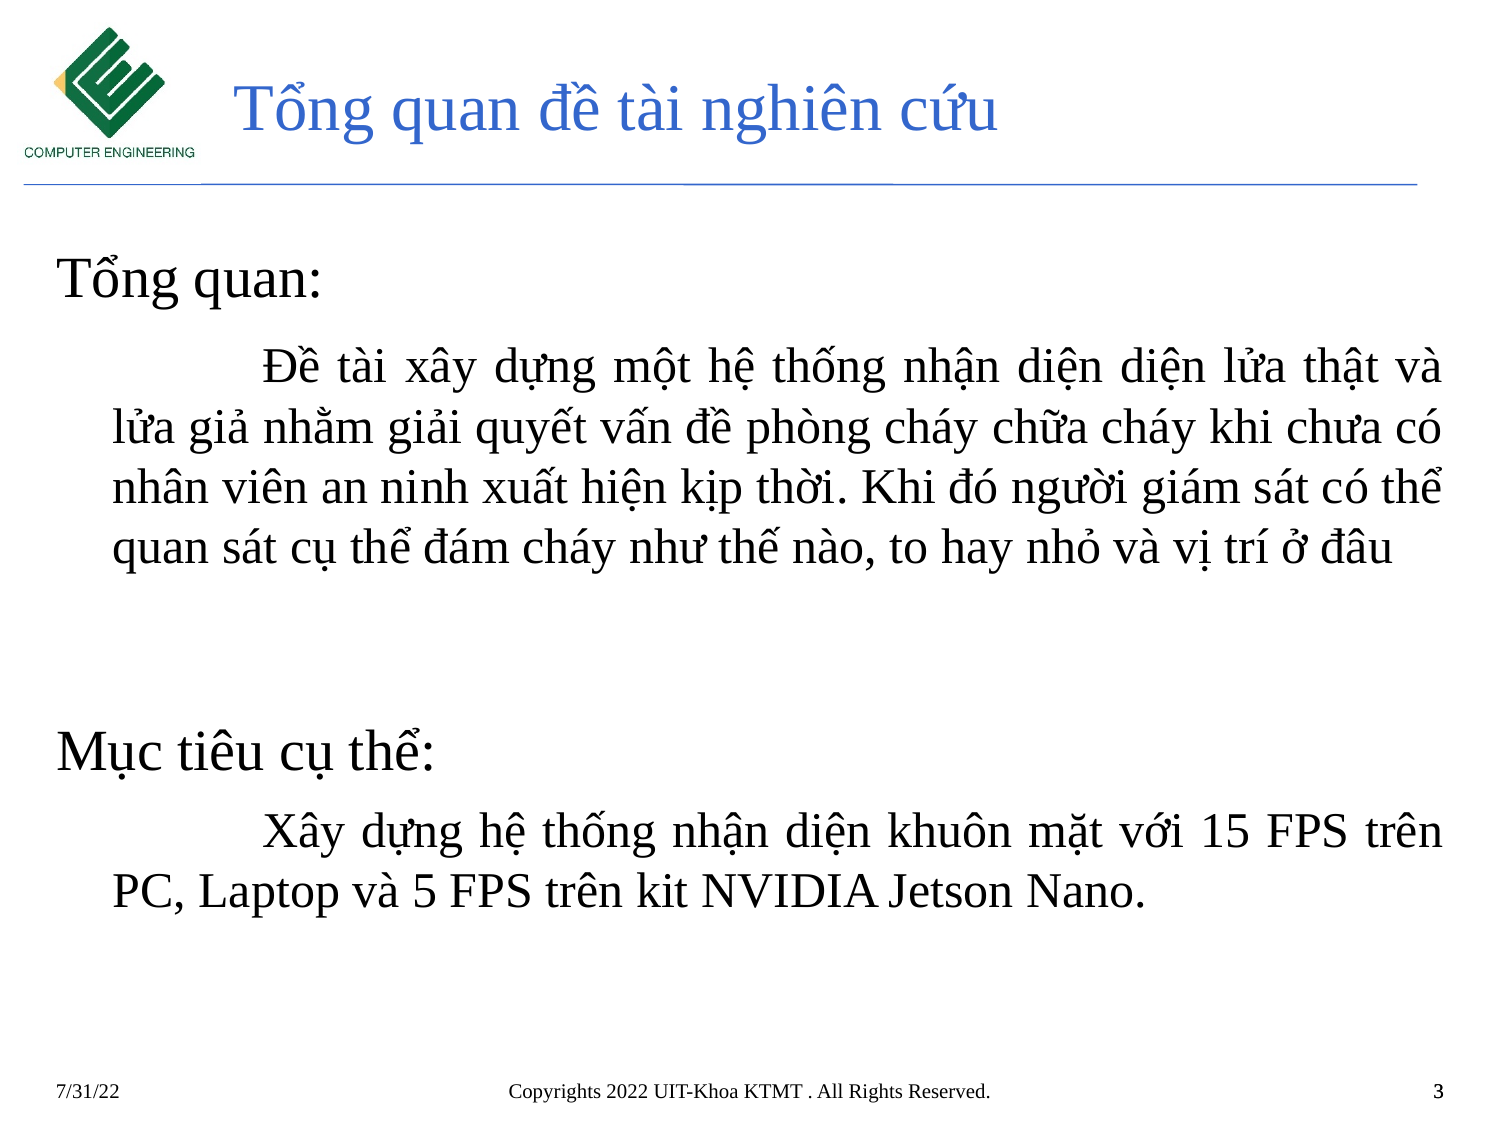

Tổng quan đề tài nghiên cứu
Tổng quan:
		Đề tài xây dựng một hệ thống nhận diện diện lửa thật và lửa giả nhằm giải quyết vấn đề phòng cháy chữa cháy khi chưa có nhân viên an ninh xuất hiện kịp thời. Khi đó người giám sát có thể quan sát cụ thể đám cháy như thế nào, to hay nhỏ và vị trí ở đâu

Mục tiêu cụ thể:
		Xây dựng hệ thống nhận diện khuôn mặt với 15 FPS trên PC, Laptop và 5 FPS trên kit NVIDIA Jetson Nano.

7/31/22
Copyrights 2022 UIT-Khoa KTMT . All Rights Reserved.
3
3